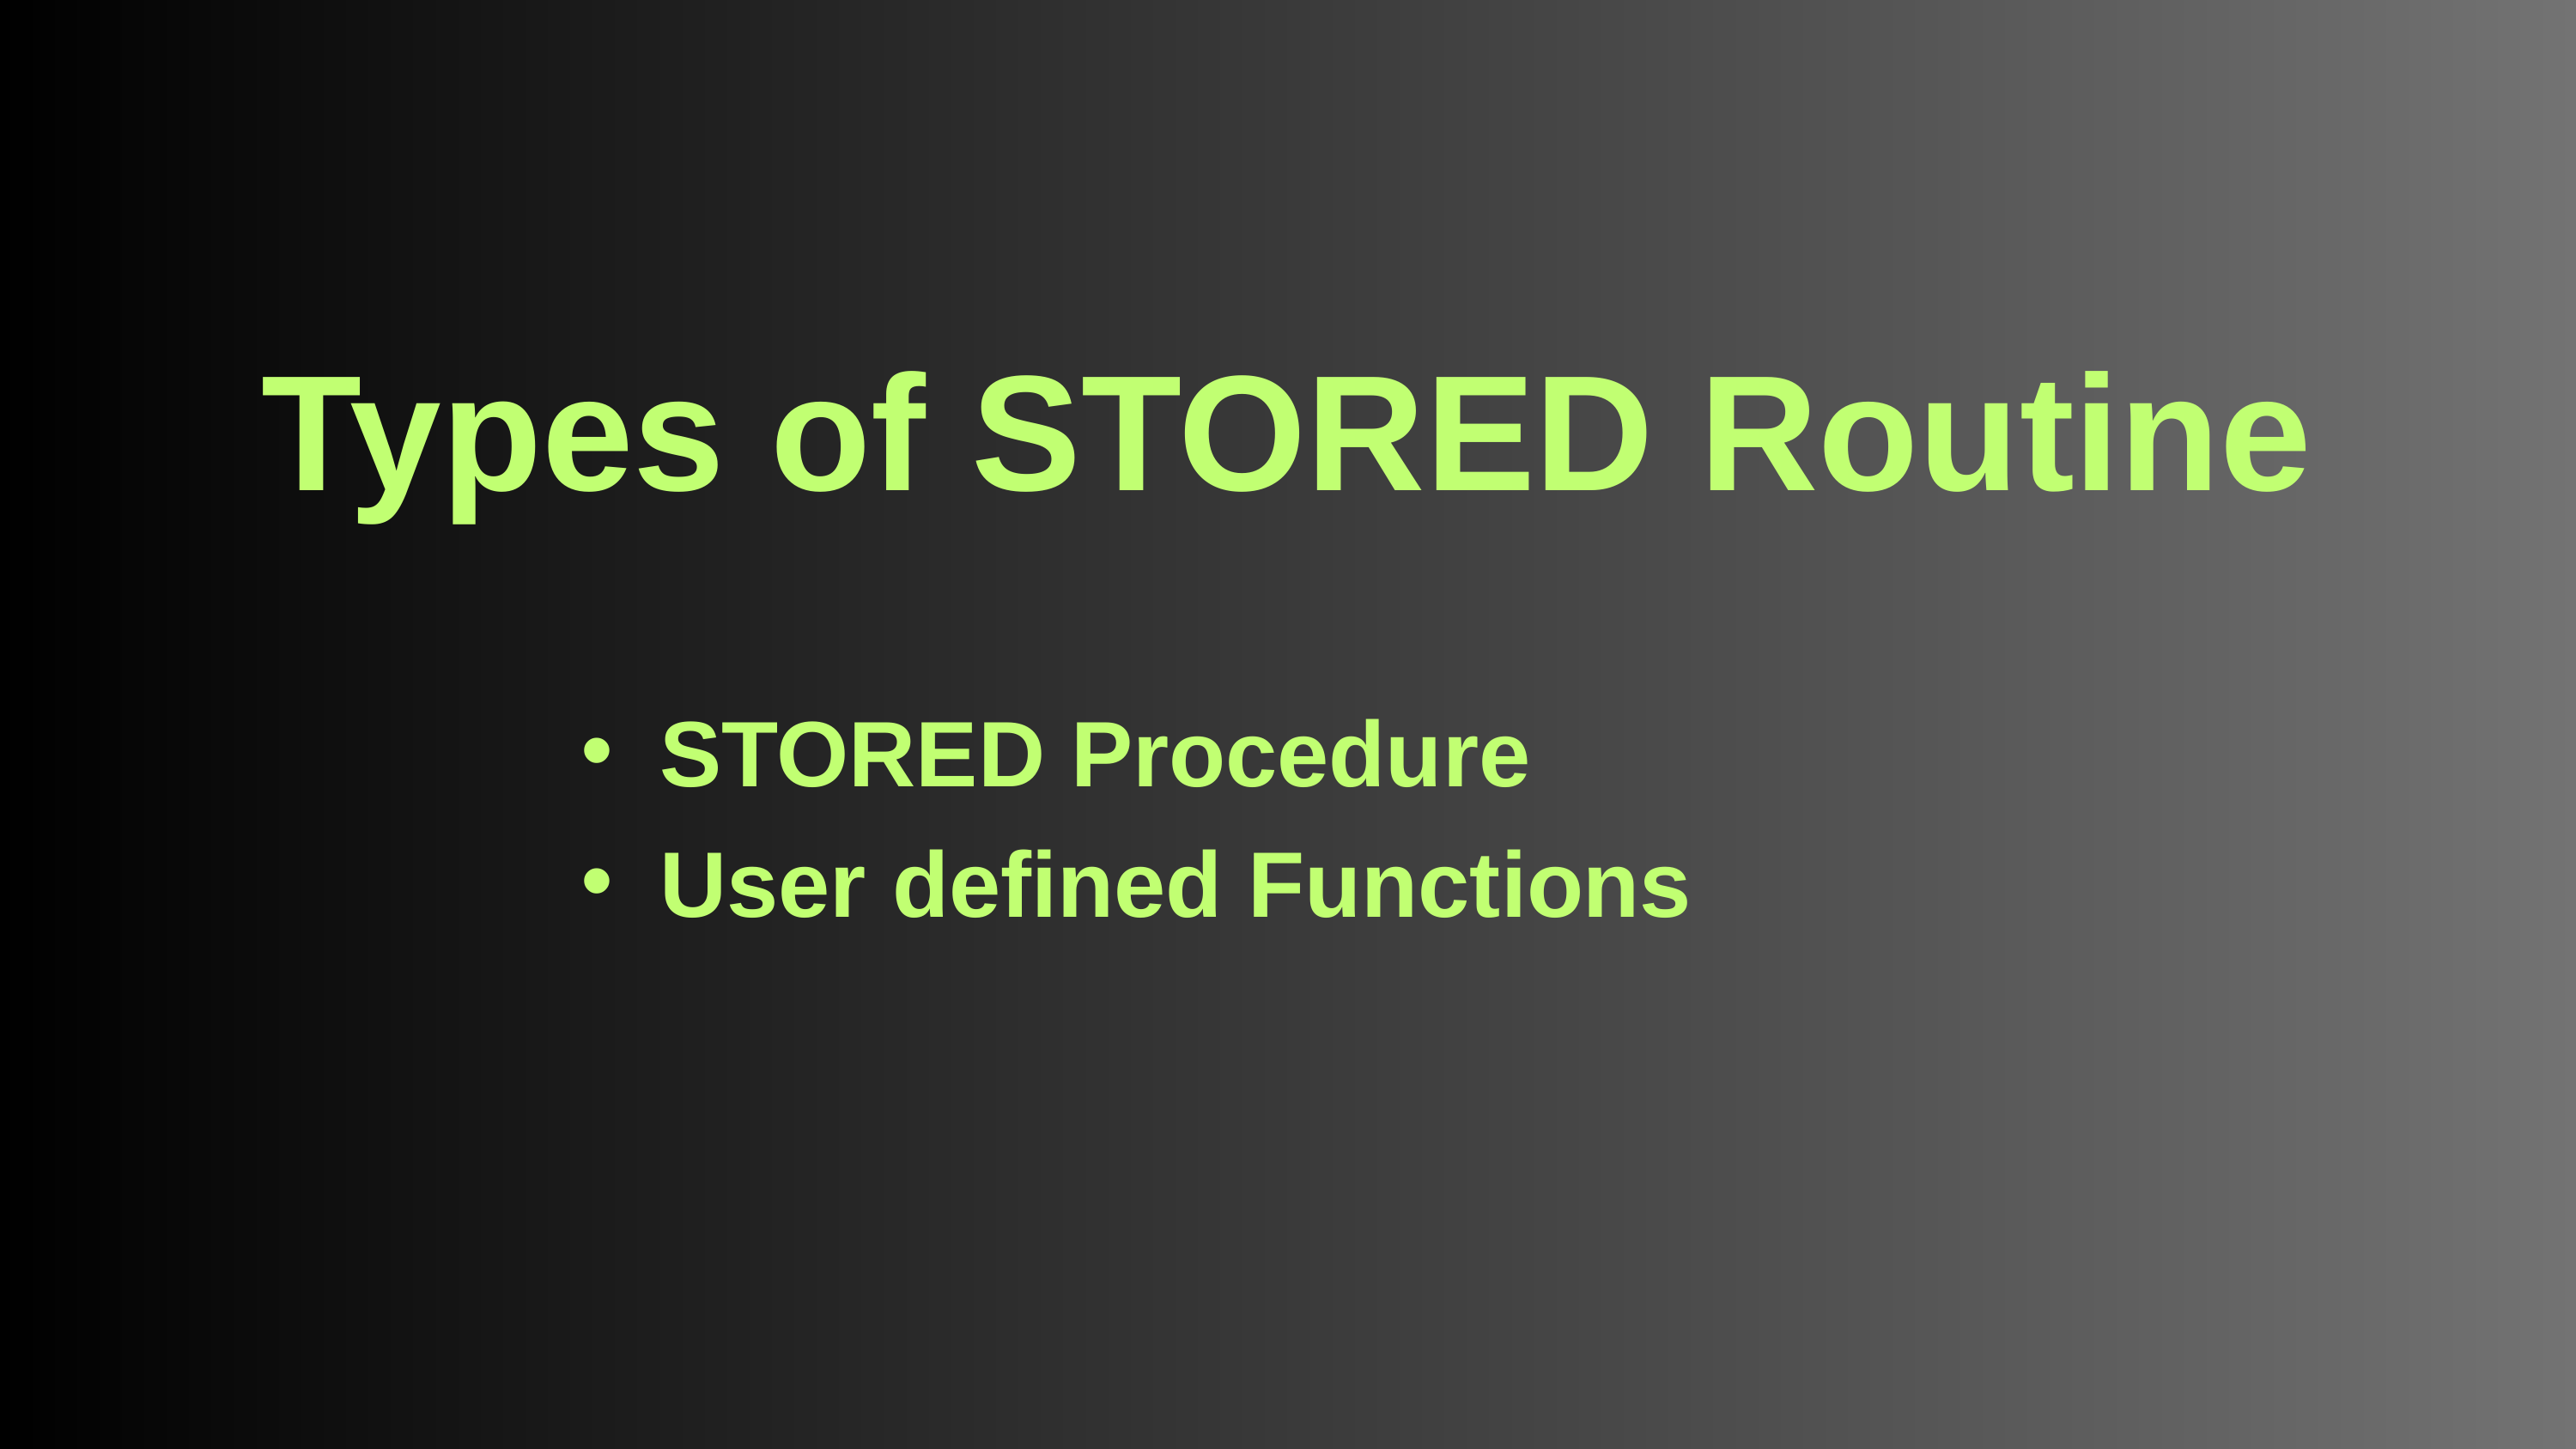

Types of STORED Routine
STORED Procedure
User defined Functions